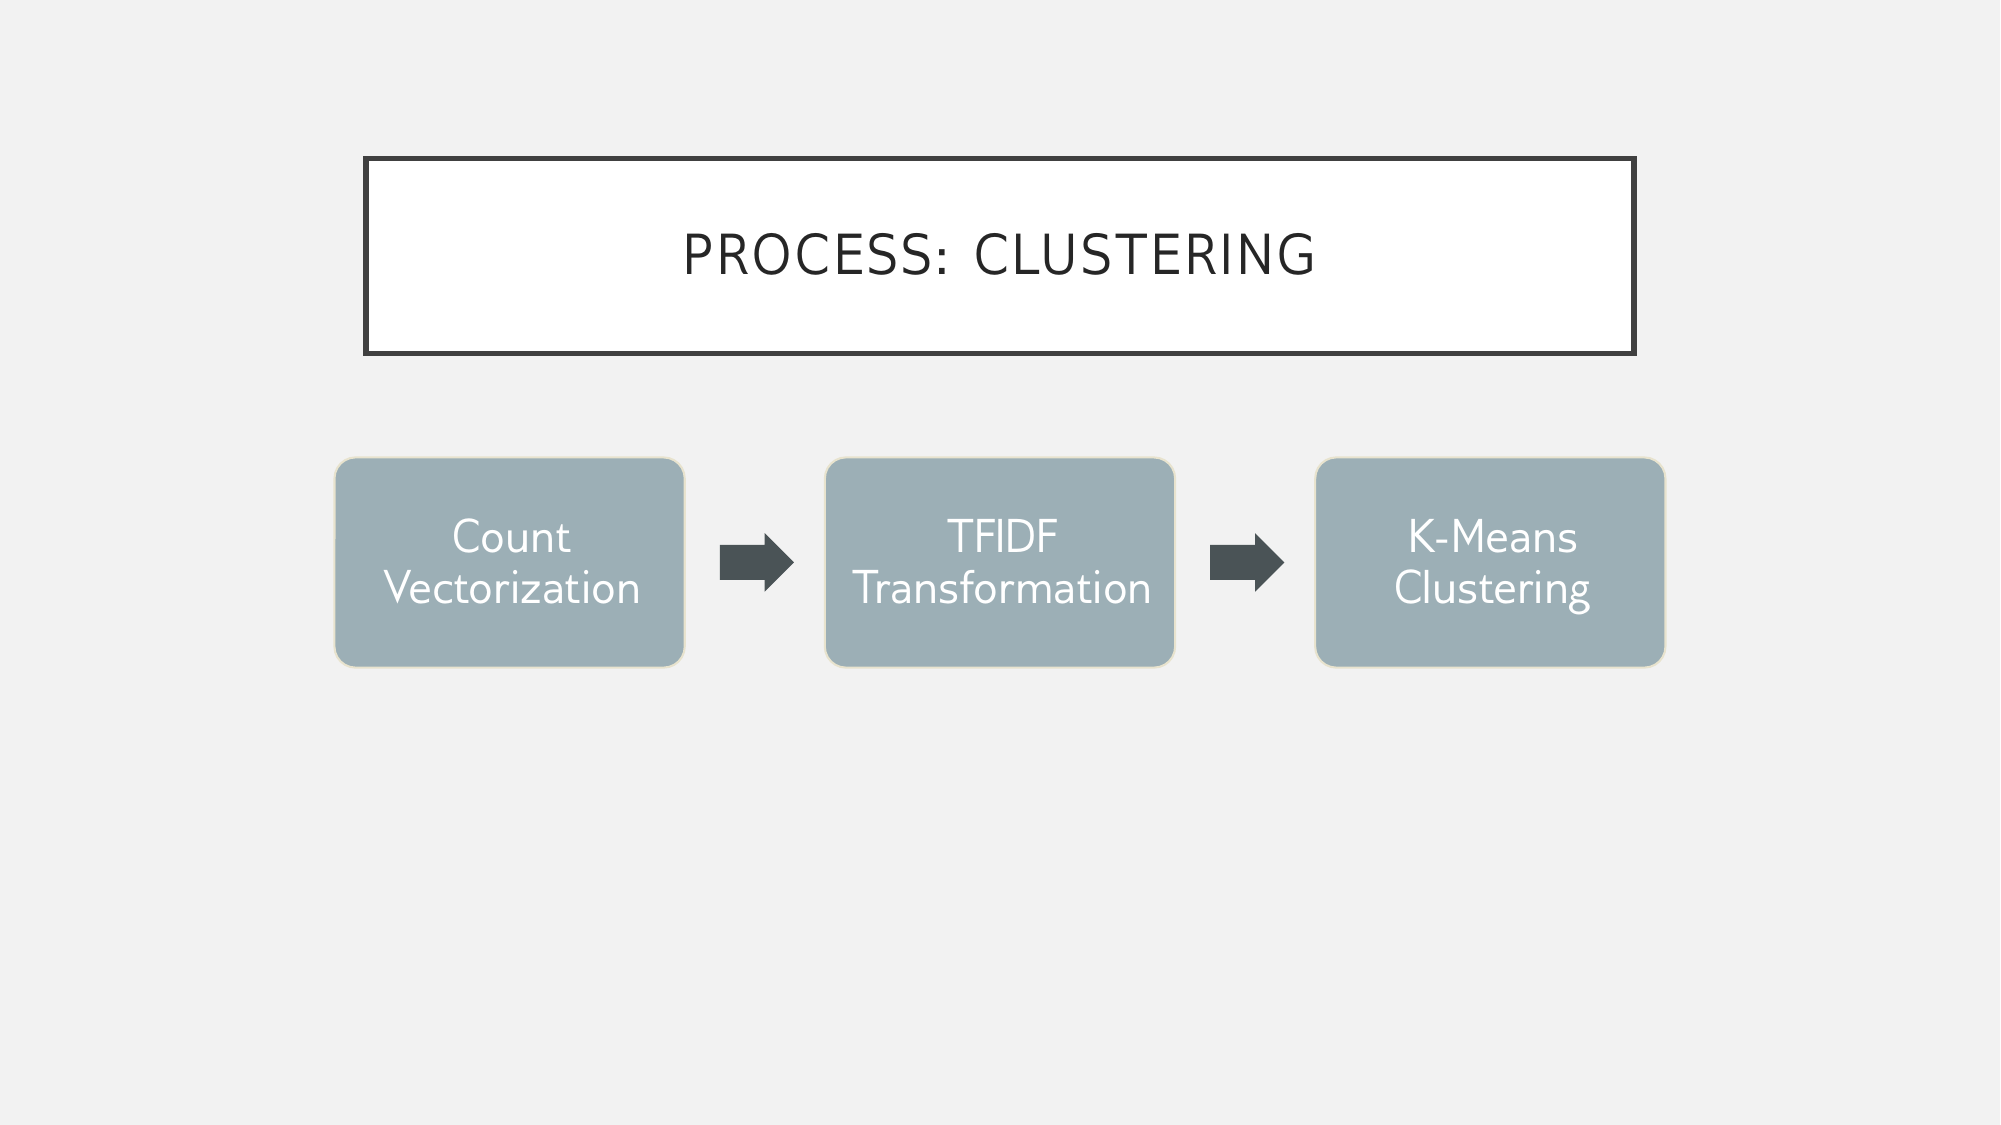

Count Vectorization

TFIDF Transformation

K-Means Clustering
# Process: CLustering